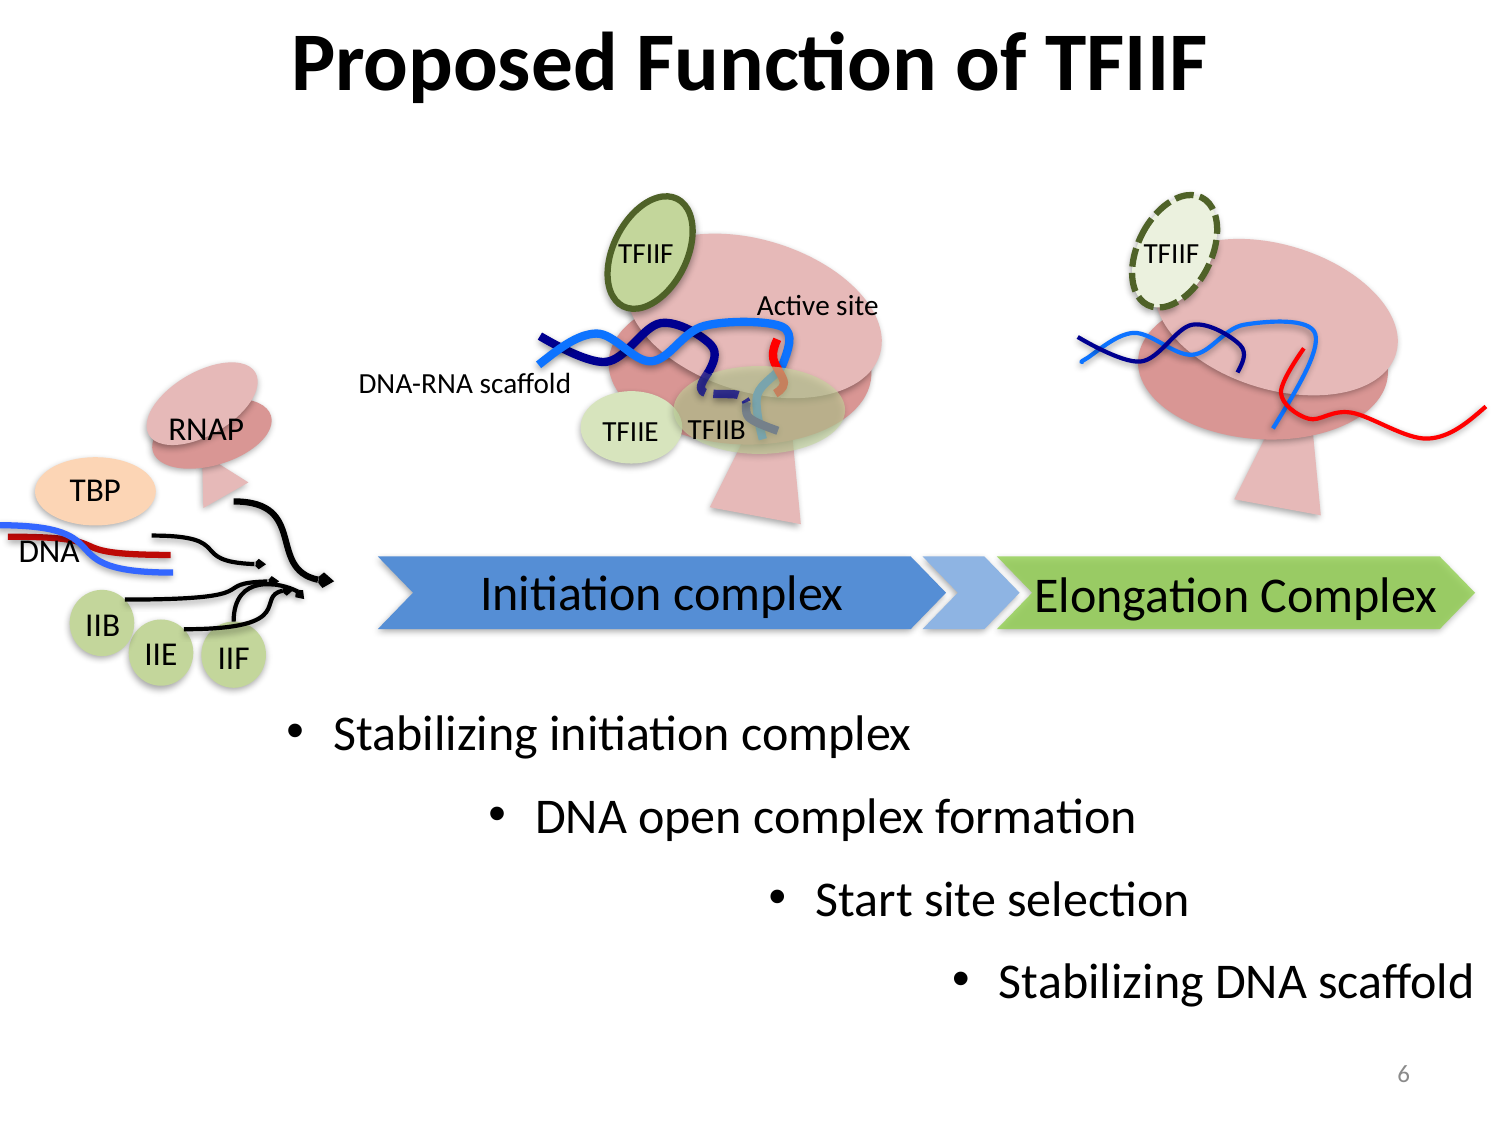

Proposed Function of TFIIF

TFIIF

Active site

DNA-RNA scaffold

TFIIB
TFIIE

TFIIF

RNAP

TBP
DNA

IIB

IIE

IIF
Initiation complex
Elongation Complex

Stabilizing initiation complex
DNA open complex formation
Start site selection
Stabilizing DNA scaffold
6